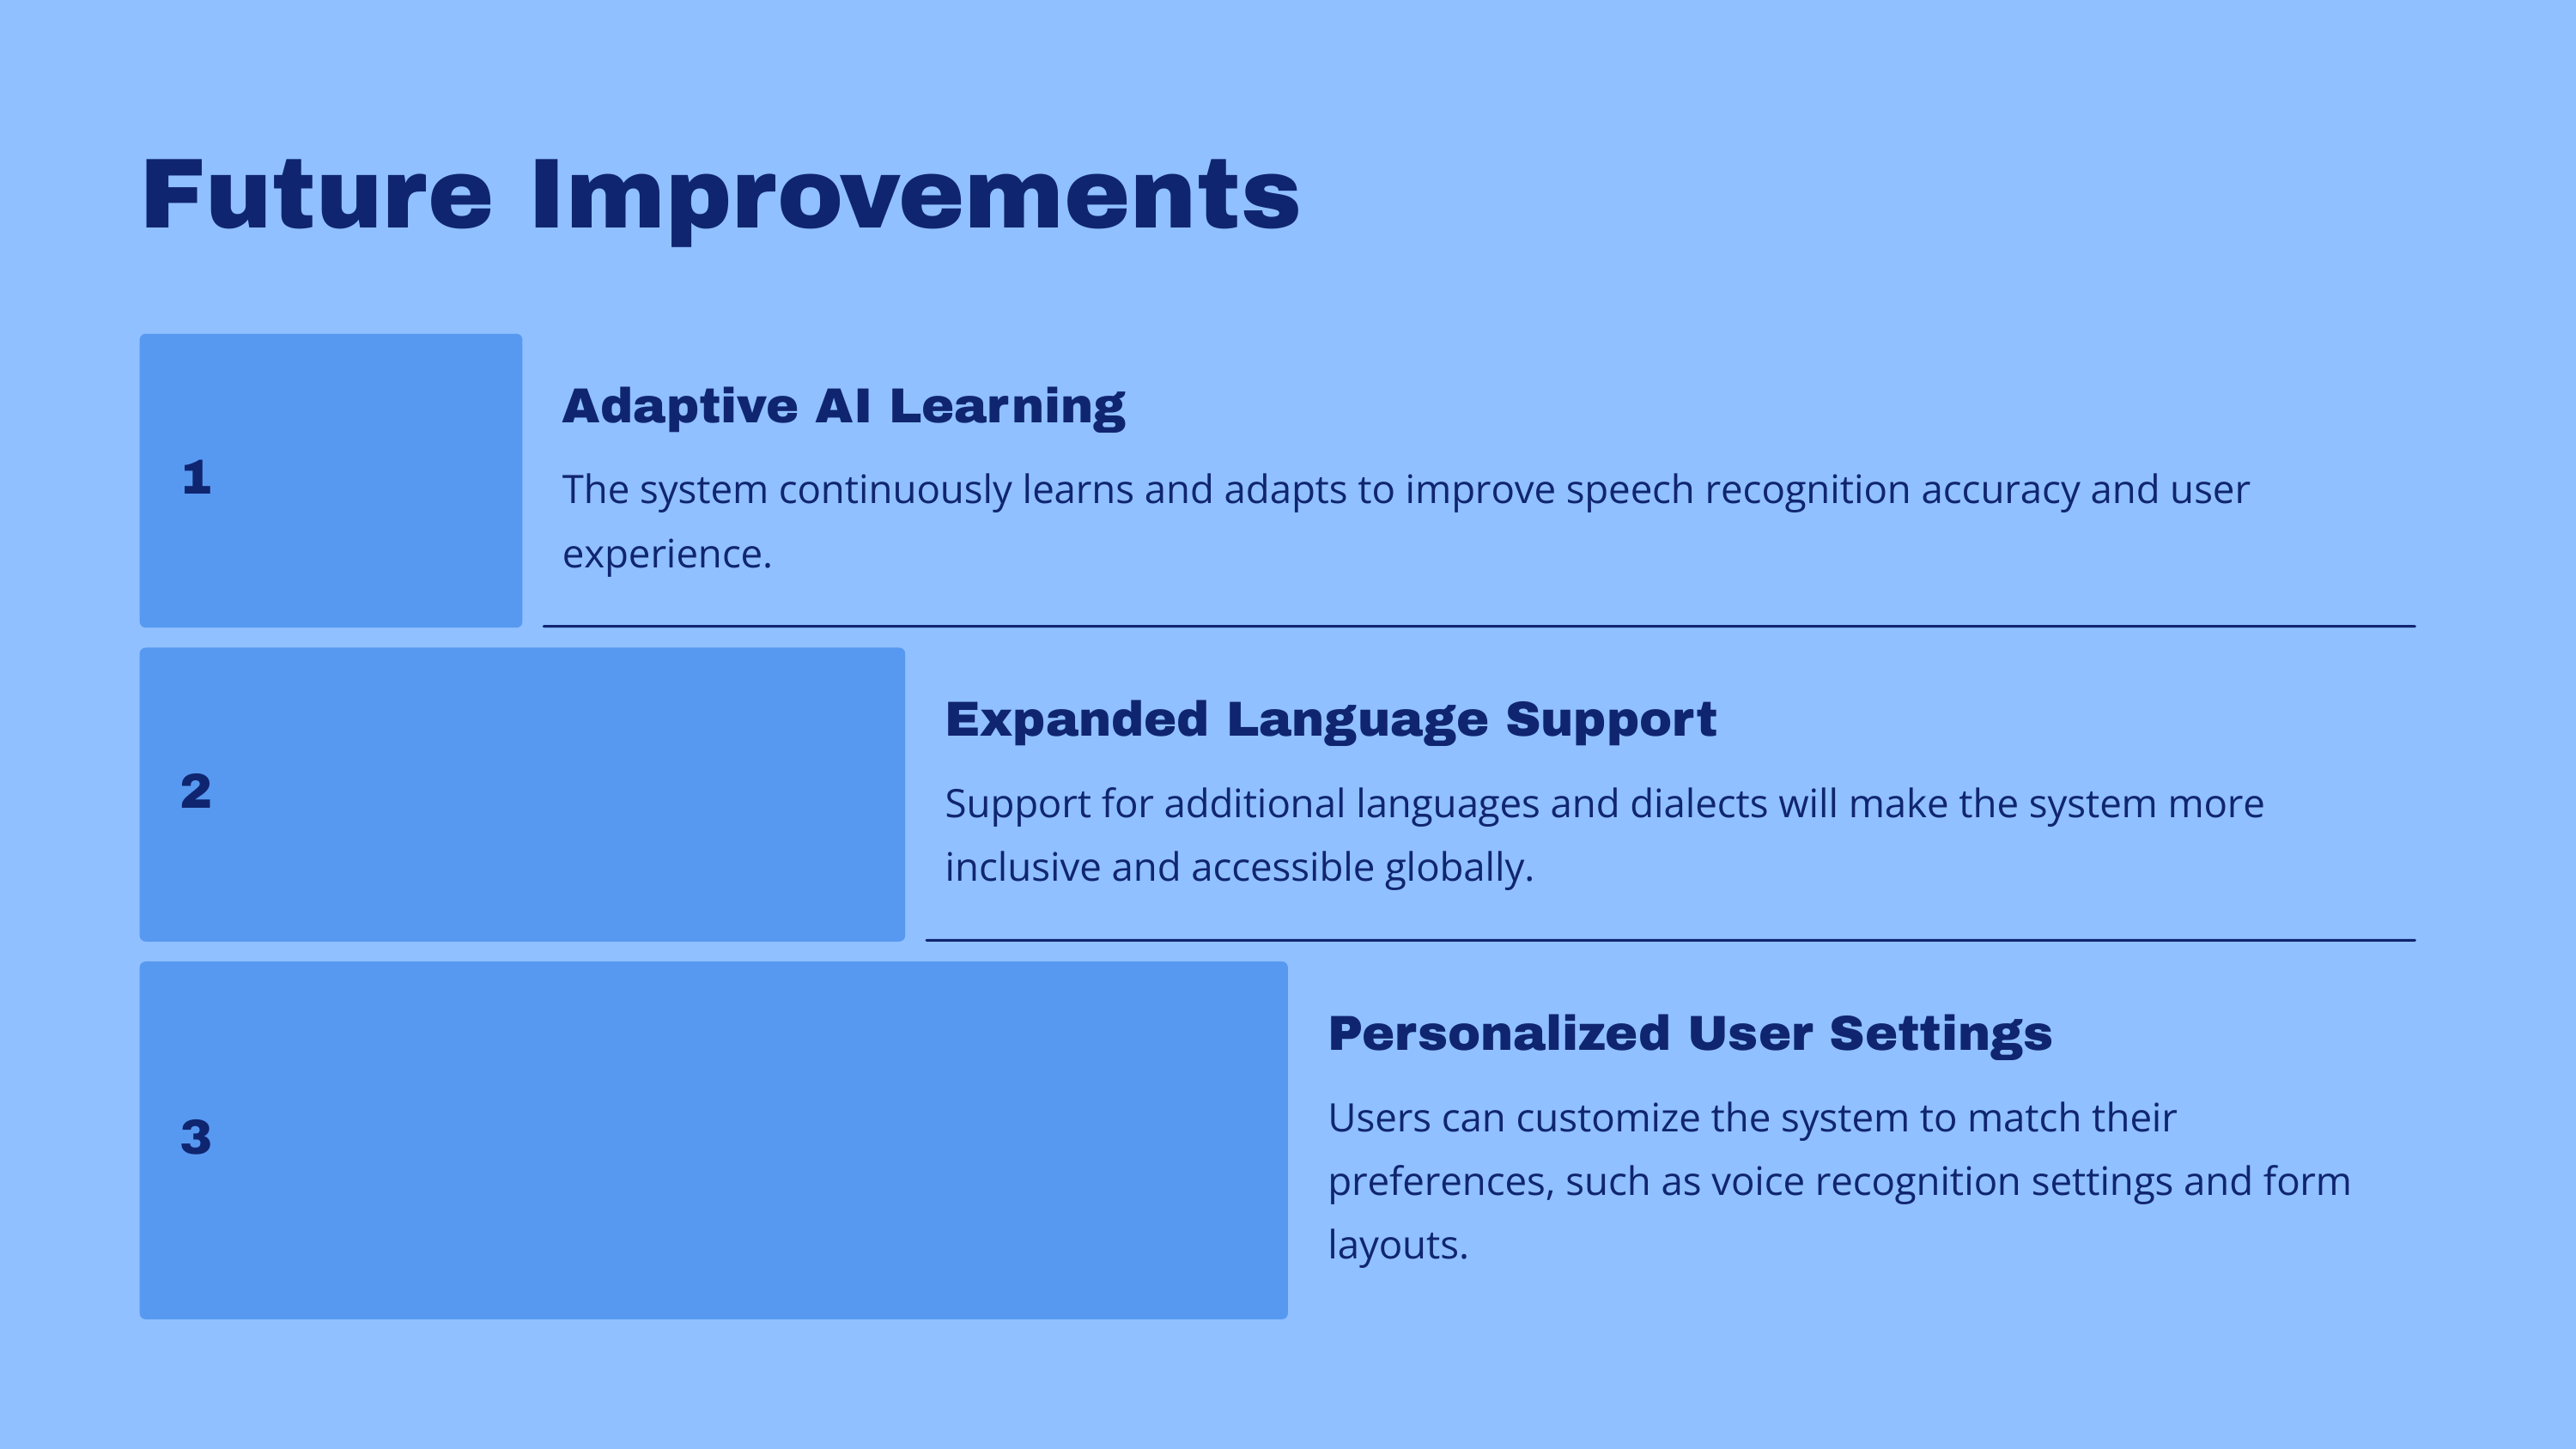

Future Improvements

Adaptive AI Learning
1
The system continuously learns and adapts to improve speech recognition accuracy and user experience.

Expanded Language Support
2
Support for additional languages and dialects will make the system more inclusive and accessible globally.

Personalized User Settings
Users can customize the system to match their preferences, such as voice recognition settings and form layouts.
3